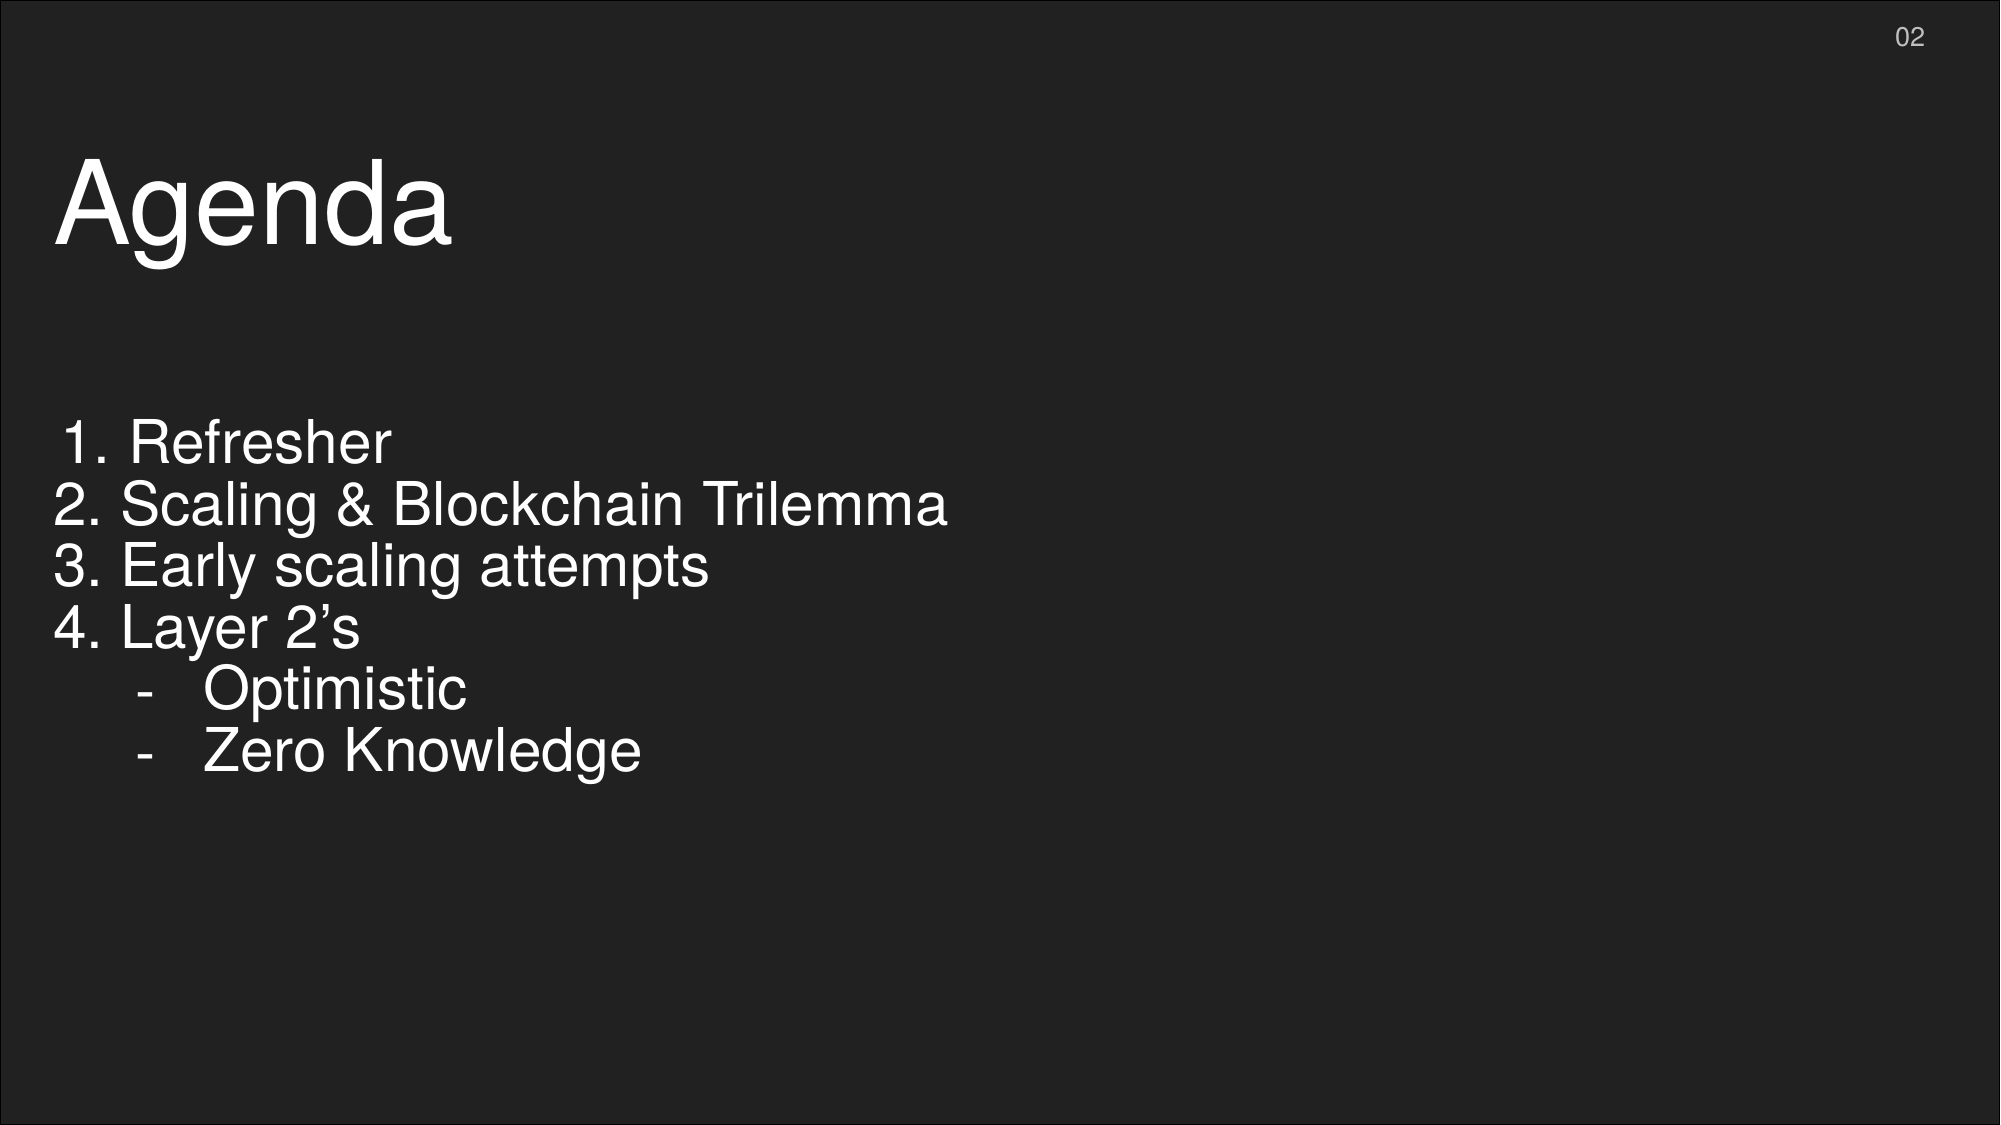

02
# Agenda
Refresher
2. Scaling & Blockchain Trilemma
3. Early scaling attempts
4. Layer 2’s
Optimistic
Zero Knowledge